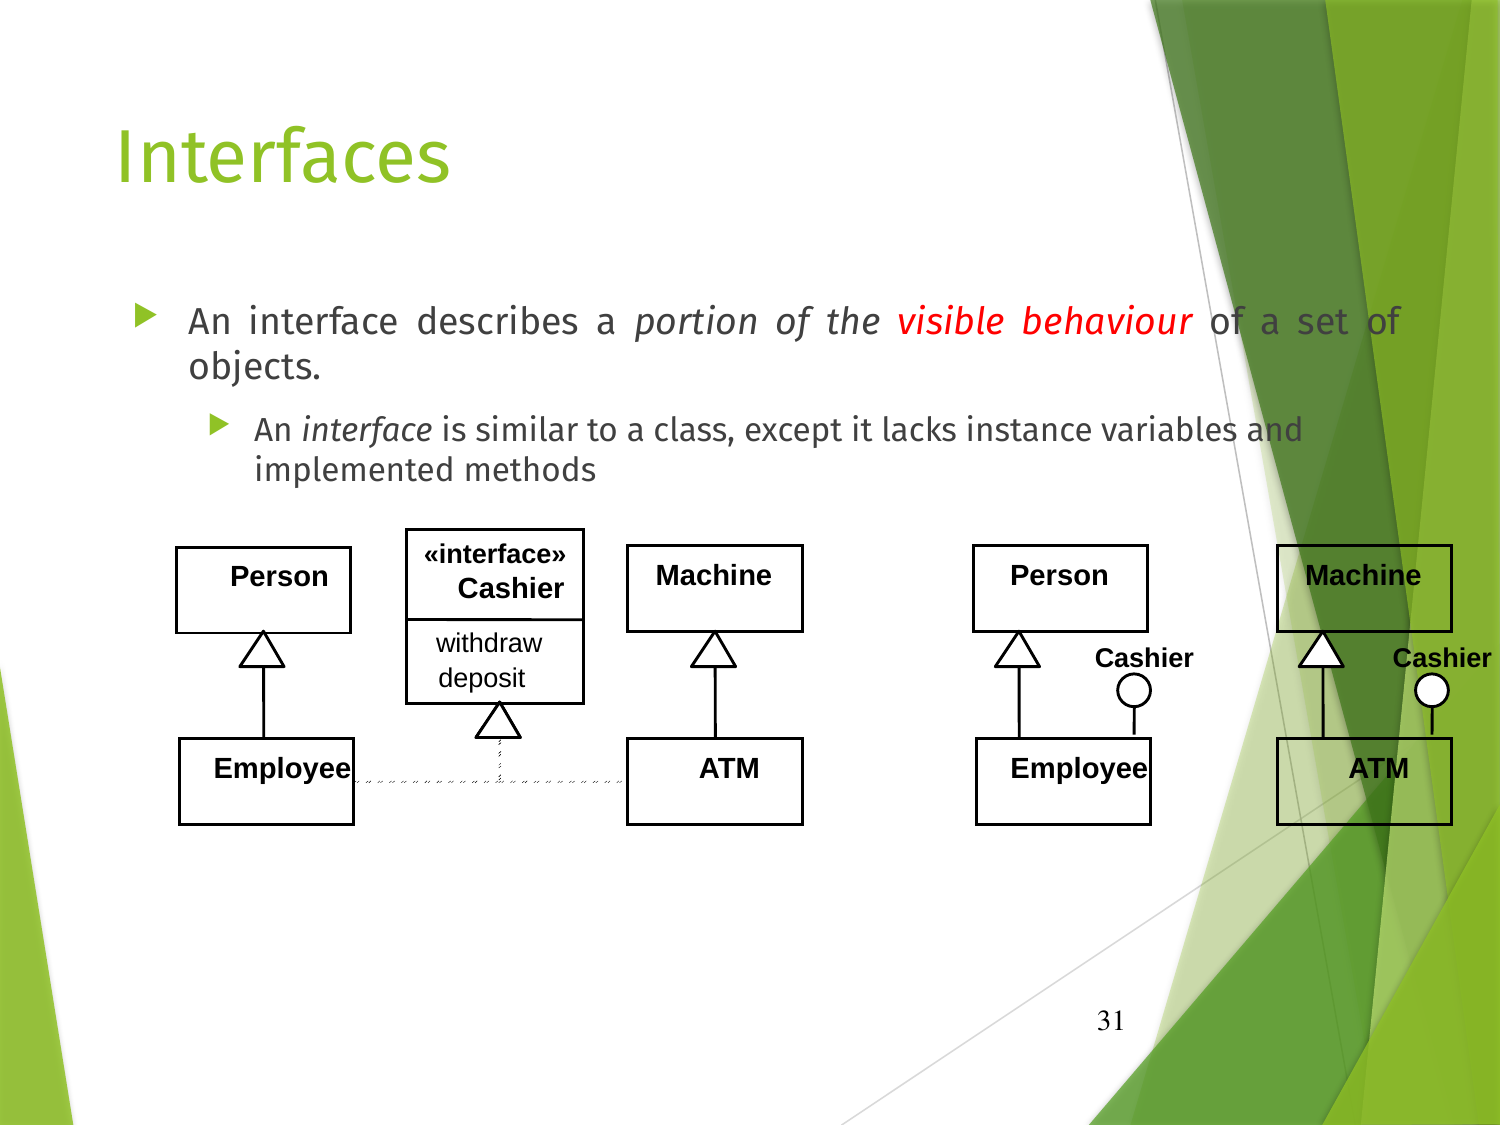

# Interfaces
An interface describes a portion of the visible behaviour of a set of objects.
An interface is similar to a class, except it lacks instance variables and implemented methods

«interface»

Machine
Person
Machine
Person
Cashier

withdraw

Cashier
Cashier
deposit

Employee
ATM
Employee
ATM

31